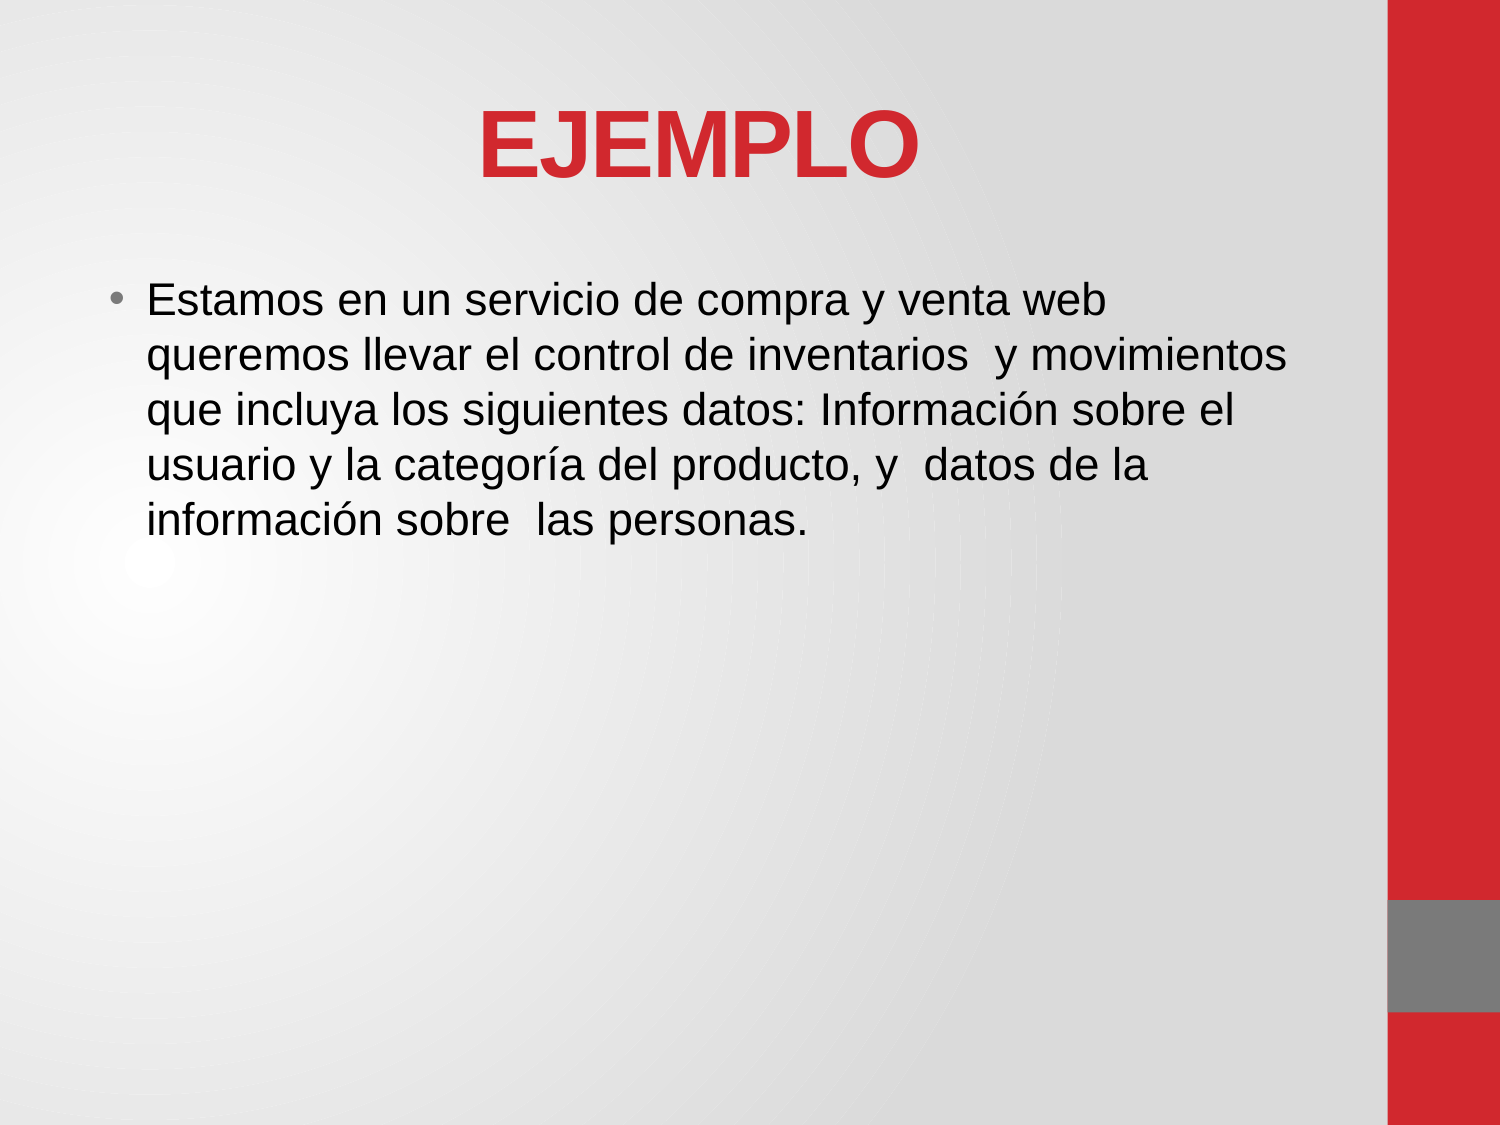

# EJEMPLO
Estamos en un servicio de compra y venta web queremos llevar el control de inventarios  y movimientos que incluya los siguientes datos: Información sobre el usuario y la categoría del producto, y  datos de la información sobre  las personas.